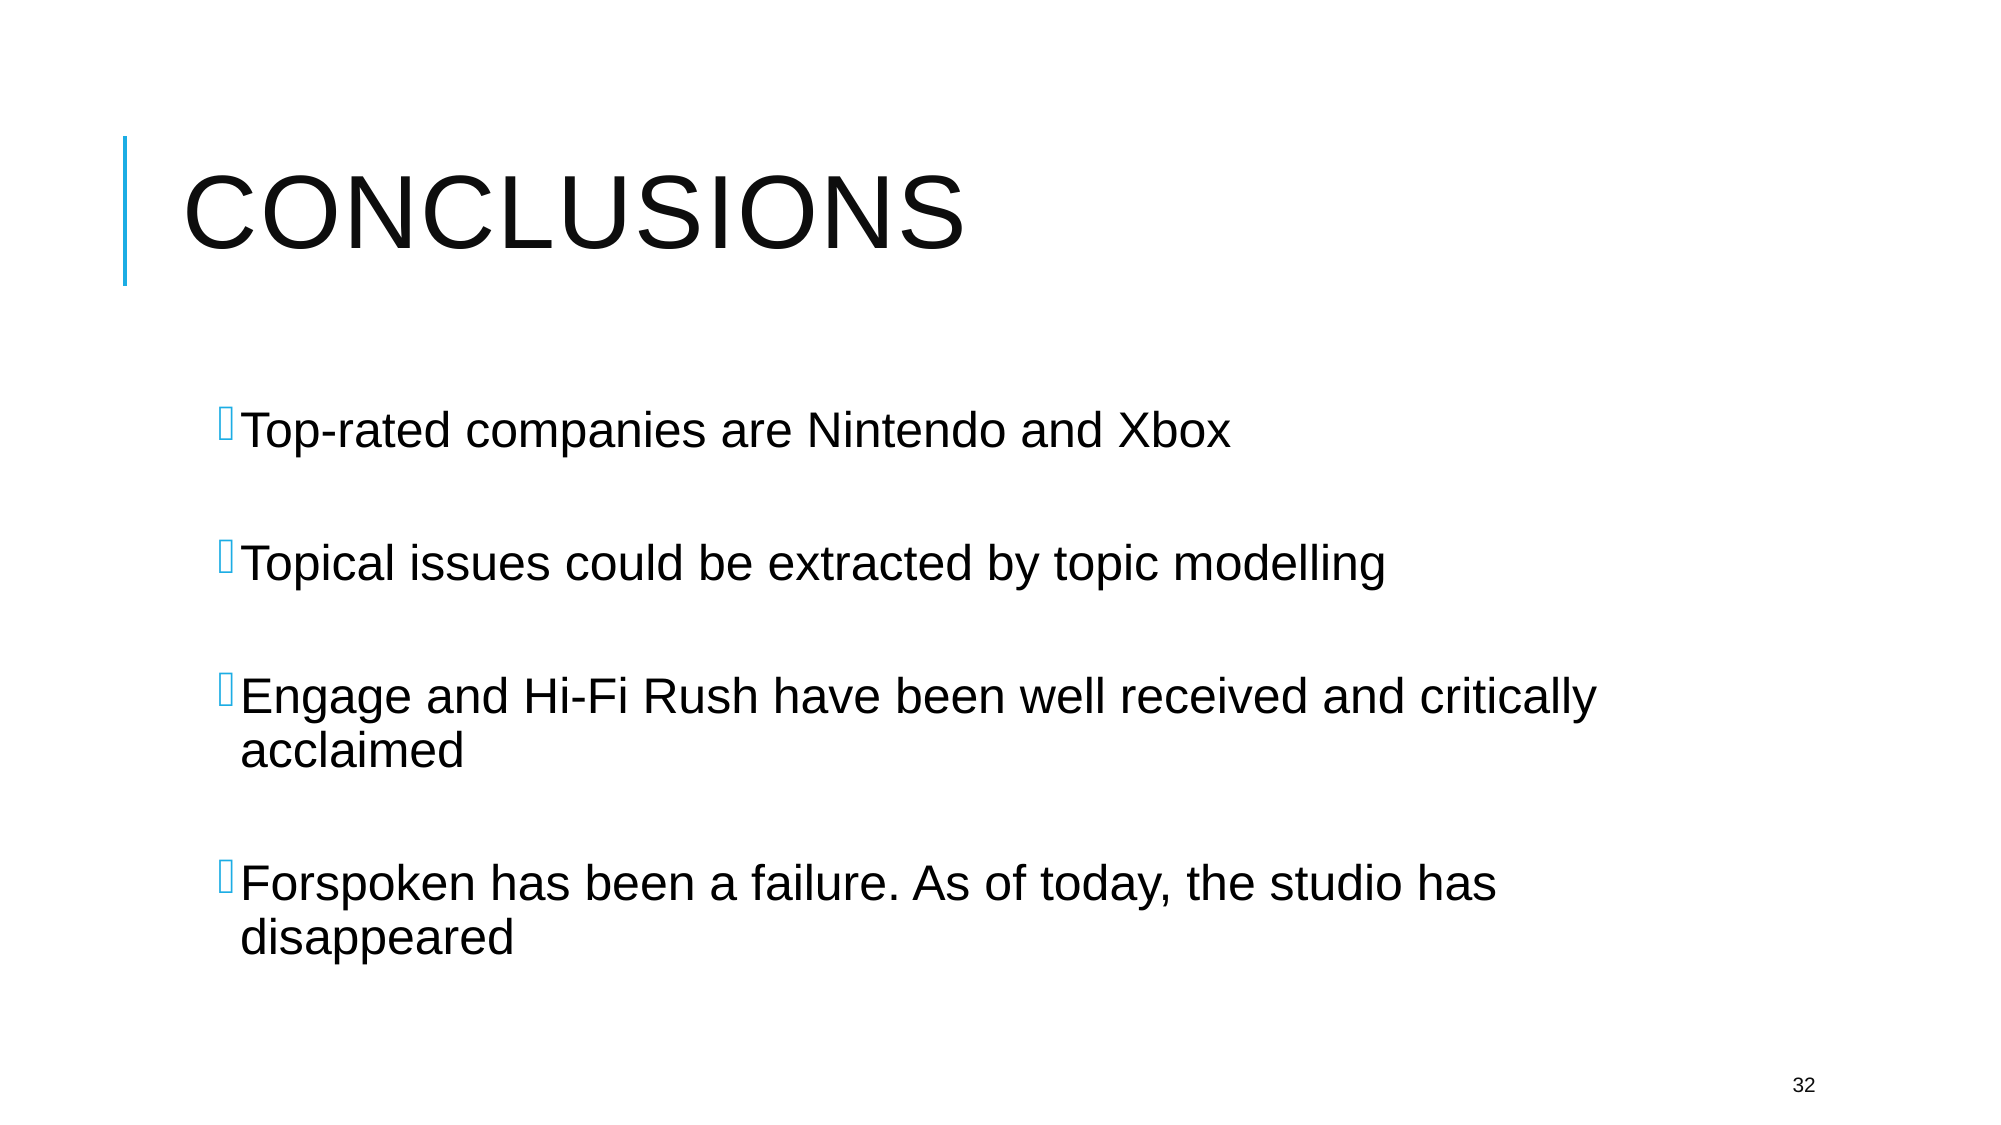

# Conclusions
Top-rated companies are Nintendo and Xbox

Topical issues could be extracted by topic modelling

Engage and Hi-Fi Rush have been well received and critically acclaimed

Forspoken has been a failure. As of today, the studio has disappeared
32